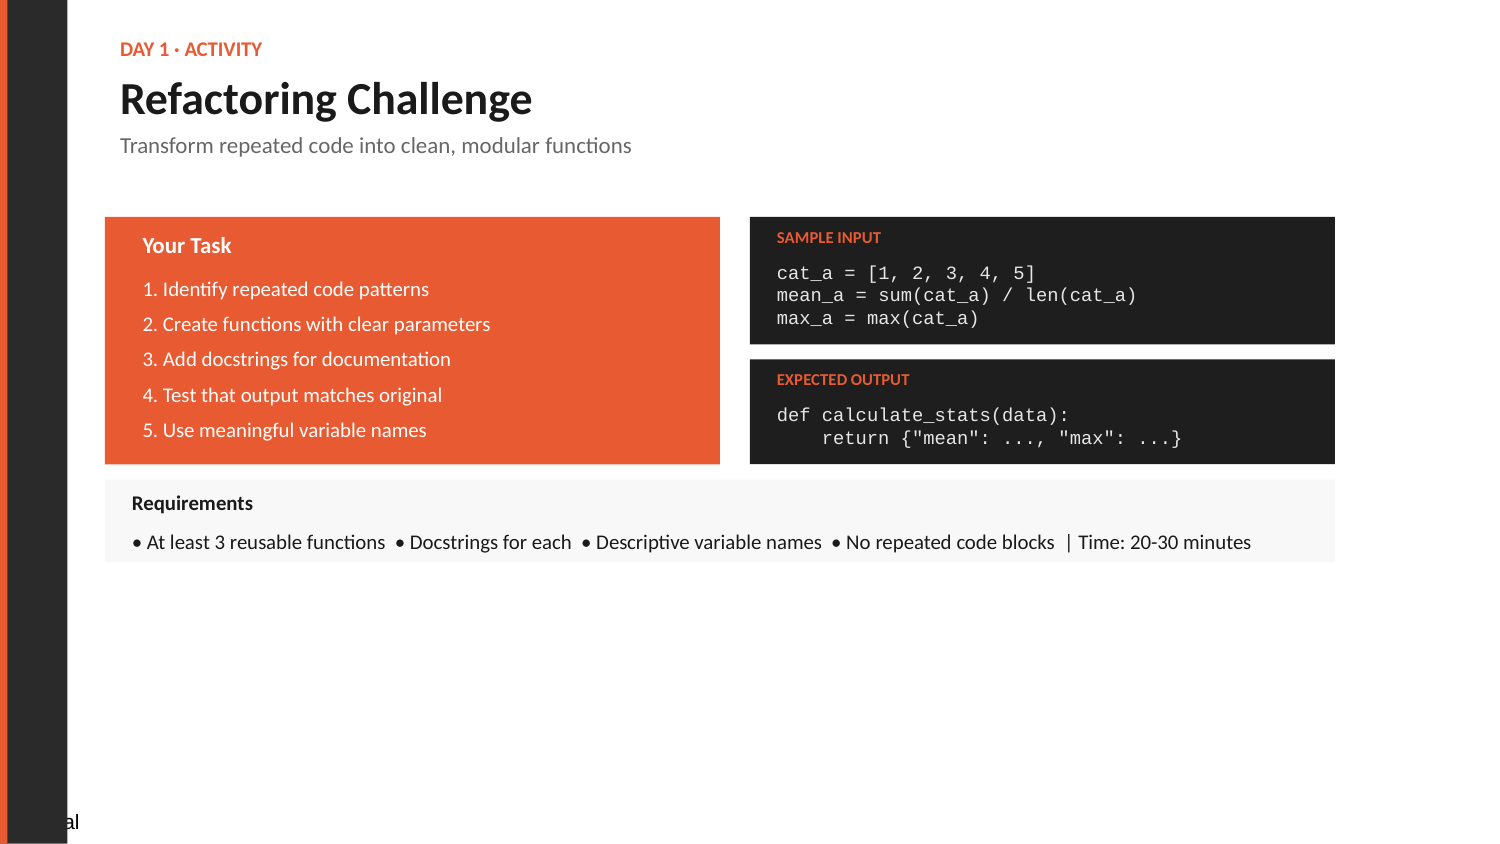

DAY 1 · ACTIVITY
Refactoring Challenge
Transform repeated code into clean, modular functions

SAMPLE INPUT
Your Task
cat_a = [1, 2, 3, 4, 5]
mean_a = sum(cat_a) / len(cat_a)
max_a = max(cat_a)
1. Identify repeated code patterns
2. Create functions with clear parameters
3. Add docstrings for documentation
4. Test that output matches original
5. Use meaningful variable names

EXPECTED OUTPUT
def calculate_stats(data):
    return {"mean": ..., "max": ...}

Requirements
• At least 3 reusable functions  • Docstrings for each  • Descriptive variable names  • No repeated code blocks  | Time: 20-30 minutes